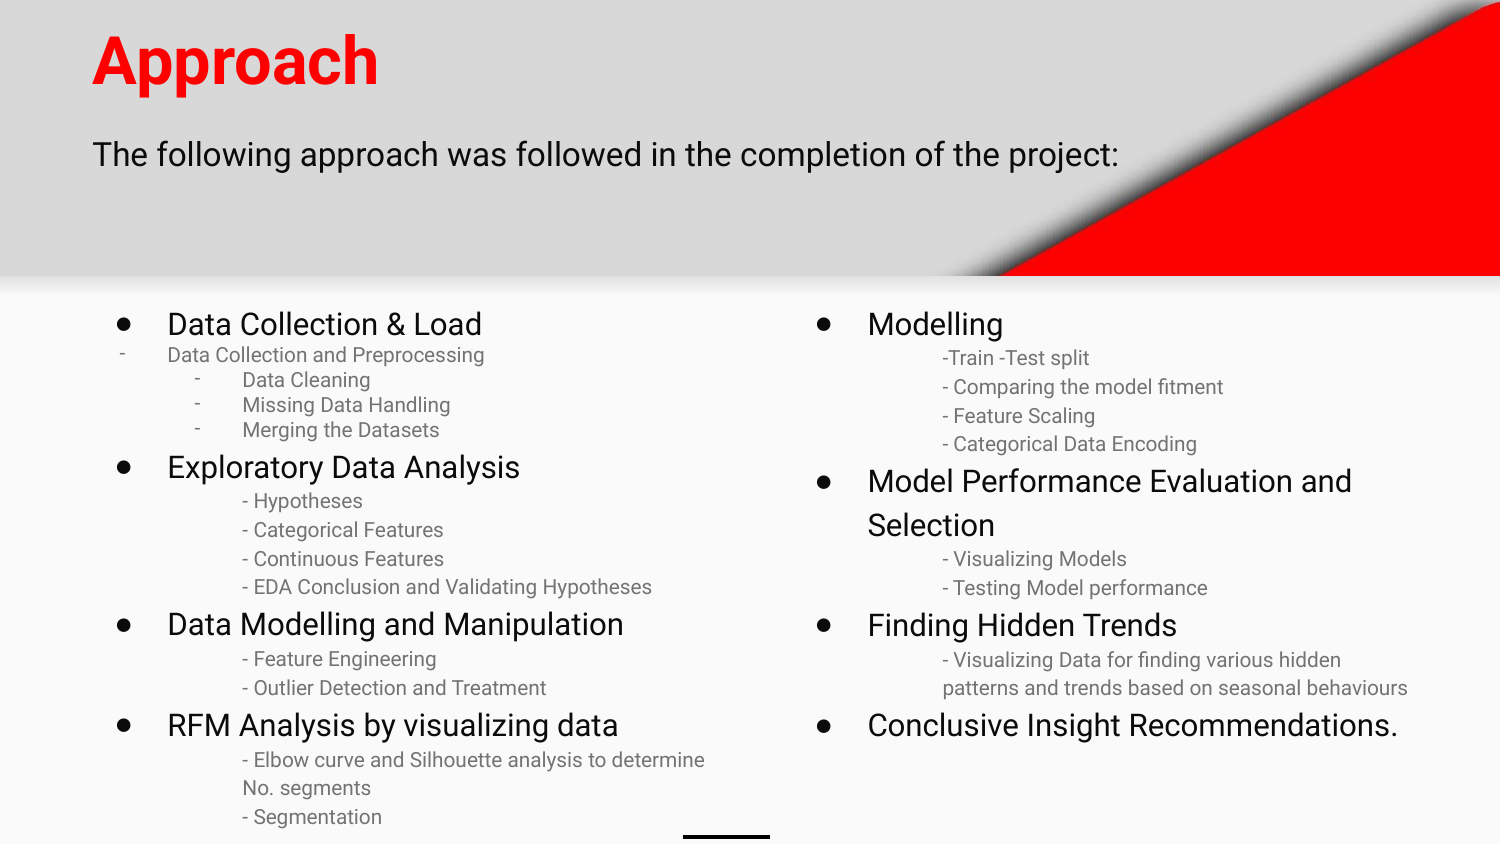

# Approach

The following approach was followed in the completion of the project:
Data Collection & Load
Data Collection and Preprocessing
Data Cleaning
Missing Data Handling
Merging the Datasets
Exploratory Data Analysis
- Hypotheses
- Categorical Features
- Continuous Features
- EDA Conclusion and Validating Hypotheses
Data Modelling and Manipulation
- Feature Engineering
- Outlier Detection and Treatment
RFM Analysis by visualizing data
- Elbow curve and Silhouette analysis to determine No. segments
- Segmentation

Modelling
-Train -Test split
- Comparing the model fitment
- Feature Scaling
- Categorical Data Encoding
Model Performance Evaluation and Selection
- Visualizing Models
- Testing Model performance
Finding Hidden Trends
- Visualizing Data for finding various hidden patterns and trends based on seasonal behaviours
Conclusive Insight Recommendations.